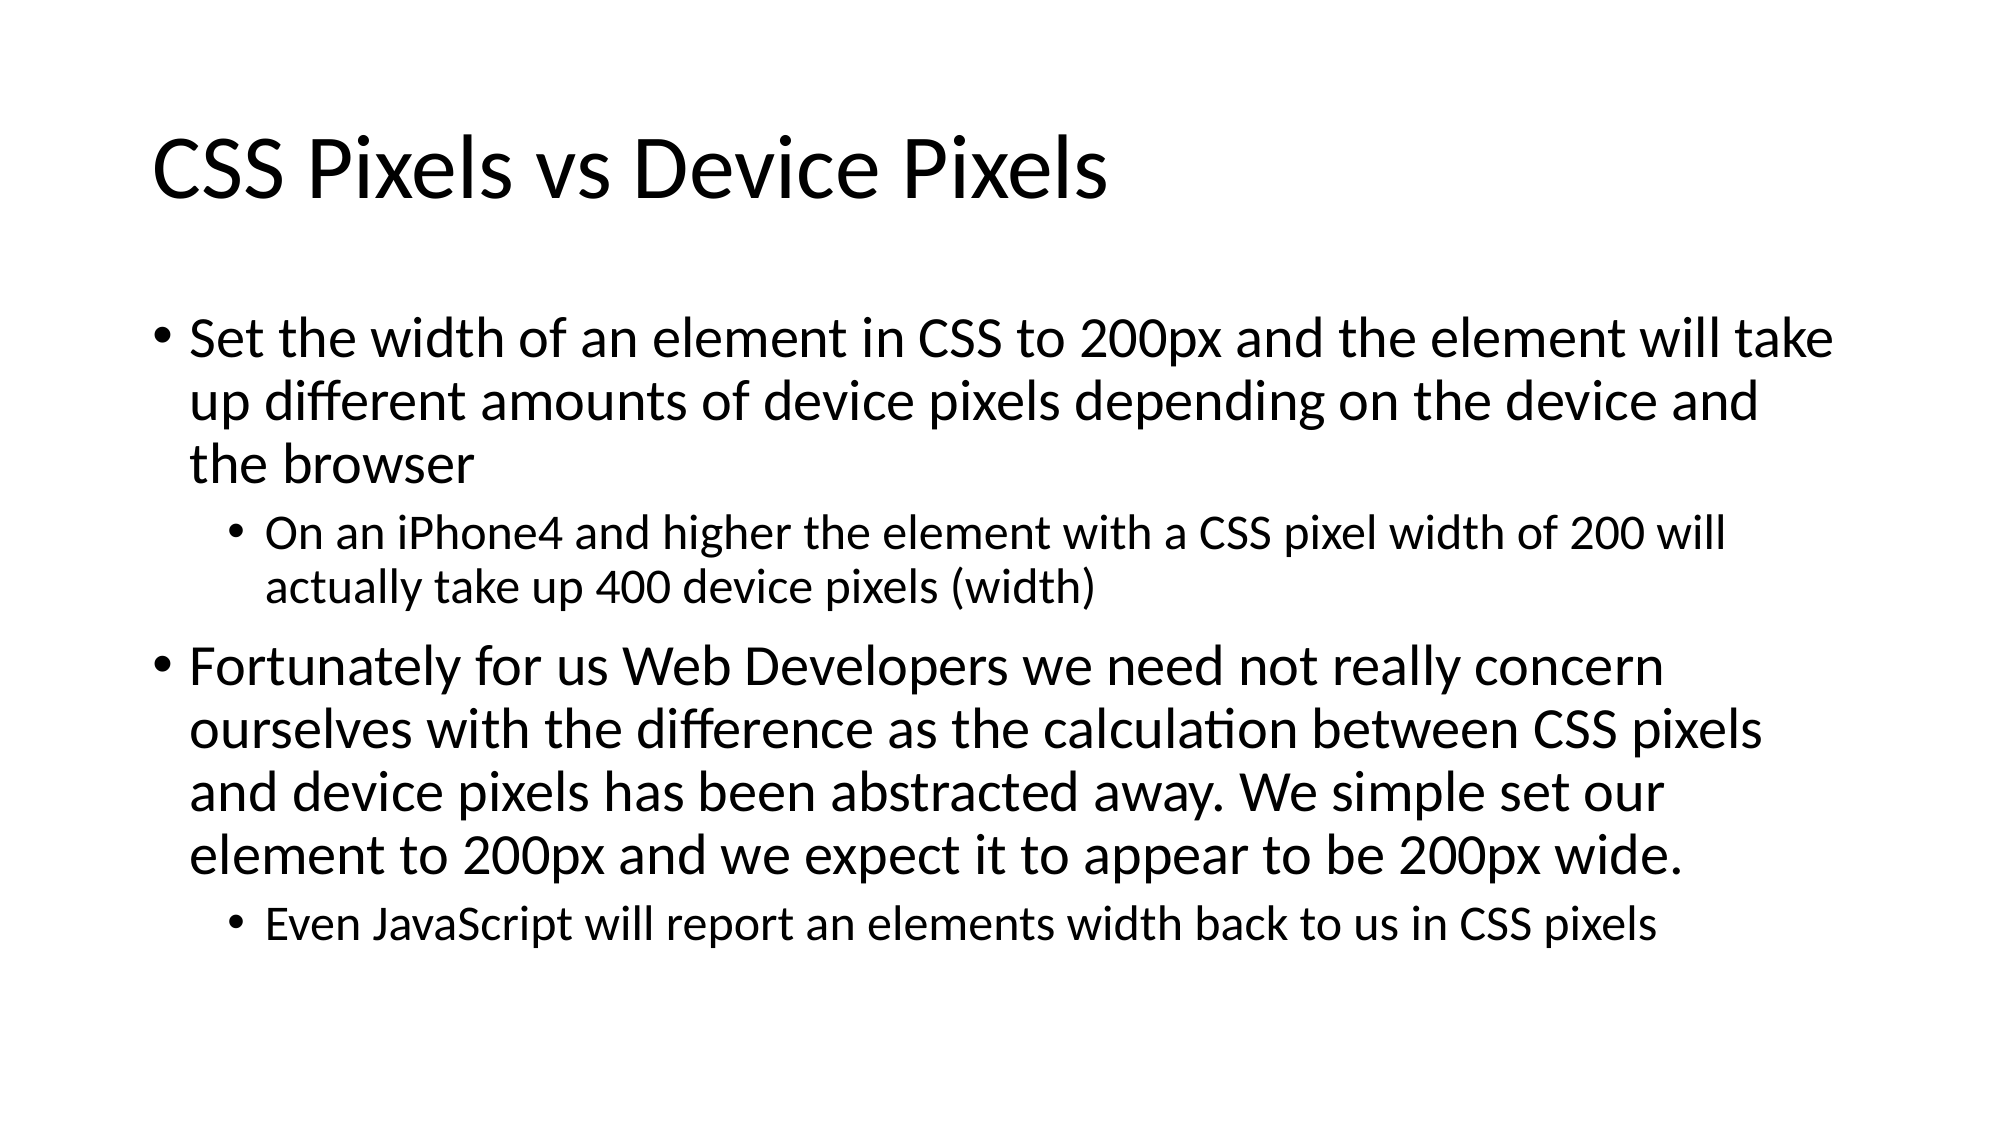

# CSS Pixels vs Device Pixels
Set the width of an element in CSS to 200px and the element will take up different amounts of device pixels depending on the device and the browser
On an iPhone4 and higher the element with a CSS pixel width of 200 will actually take up 400 device pixels (width)
Fortunately for us Web Developers we need not really concern ourselves with the difference as the calculation between CSS pixels and device pixels has been abstracted away. We simple set our element to 200px and we expect it to appear to be 200px wide.
Even JavaScript will report an elements width back to us in CSS pixels